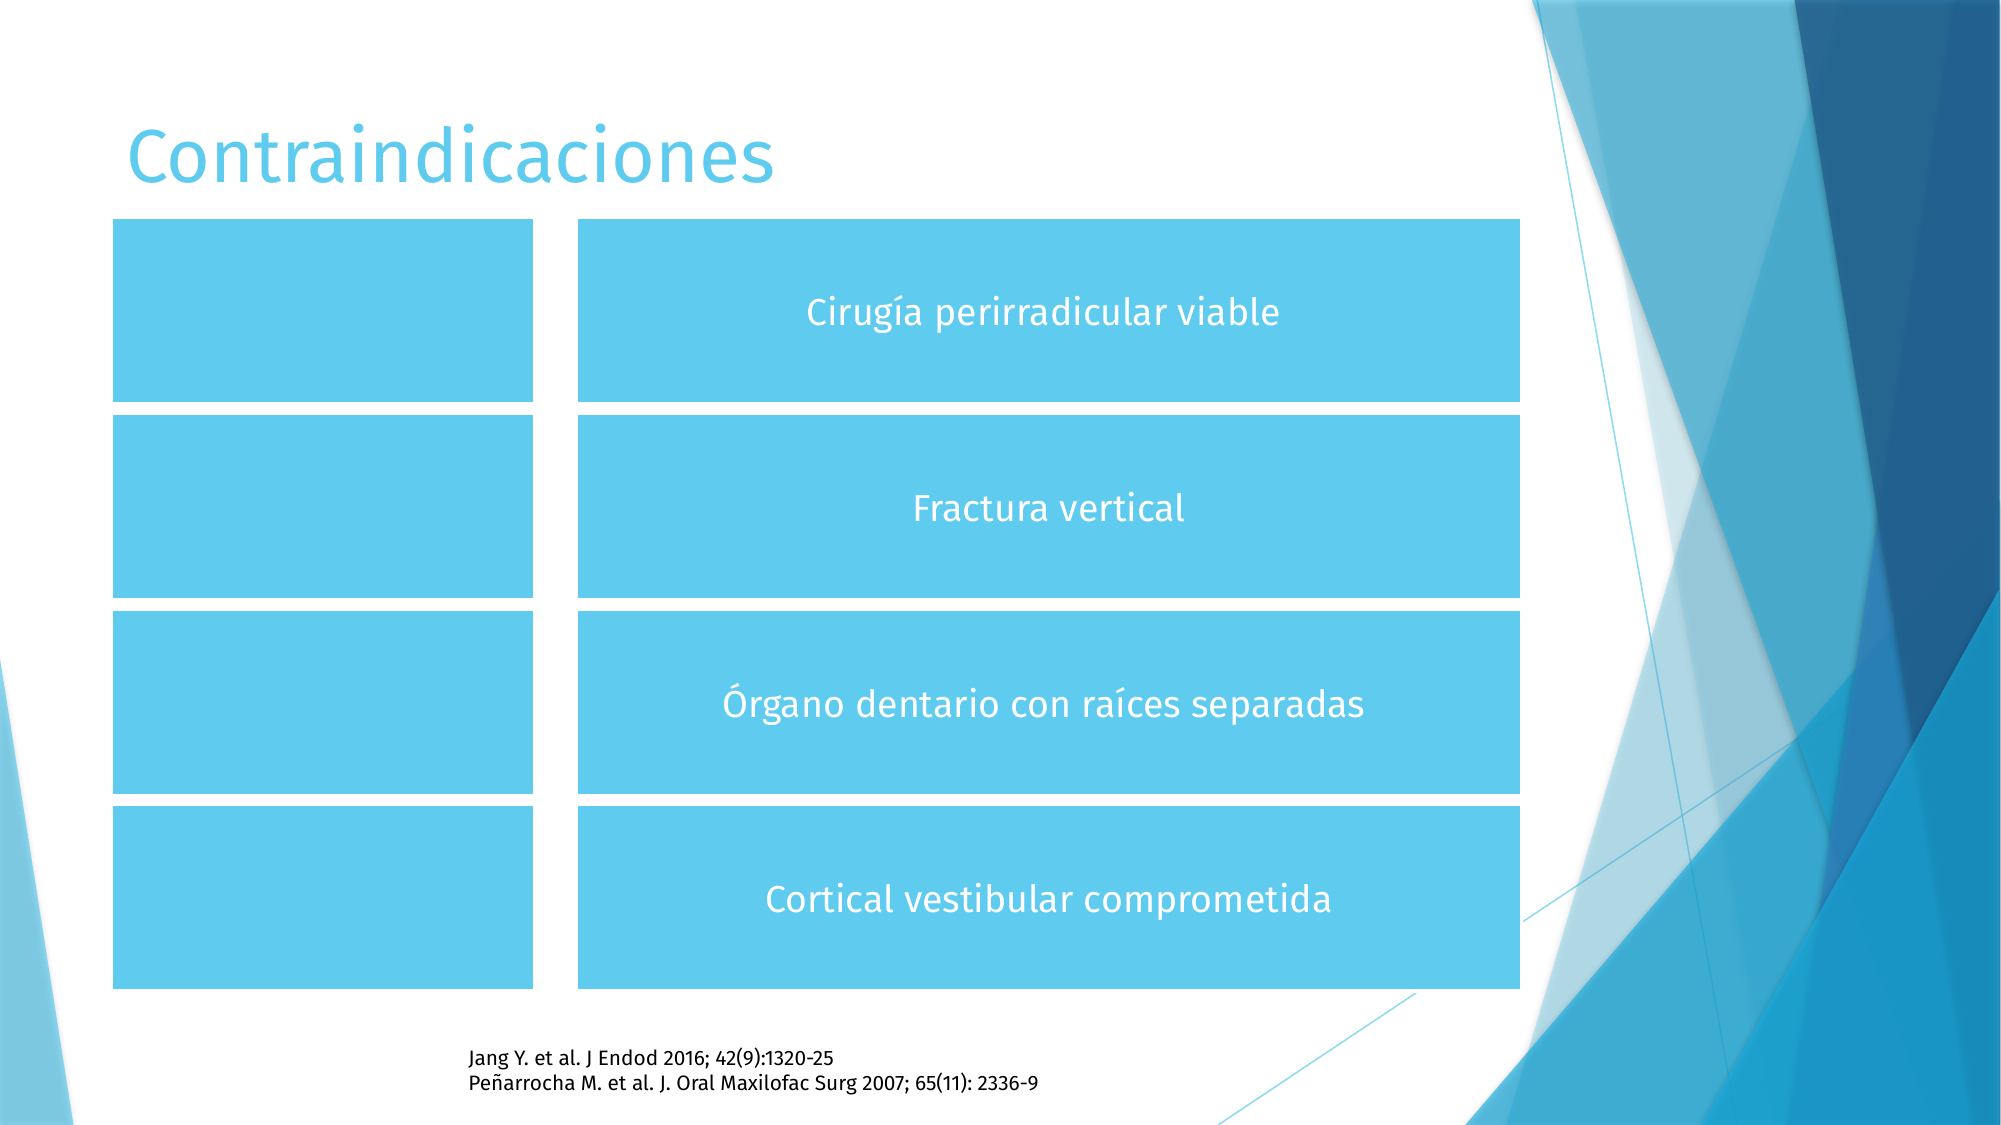

# Contraindicaciones
Cirugía perirradicular viable
Fractura vertical
Órgano dentario con raíces separadas
Cortical vestibular comprometida
Jang Y. et al. J Endod 2016; 42(9):1320-25
Peñarrocha M. et al. J. Oral Maxilofac Surg 2007; 65(11): 2336-9